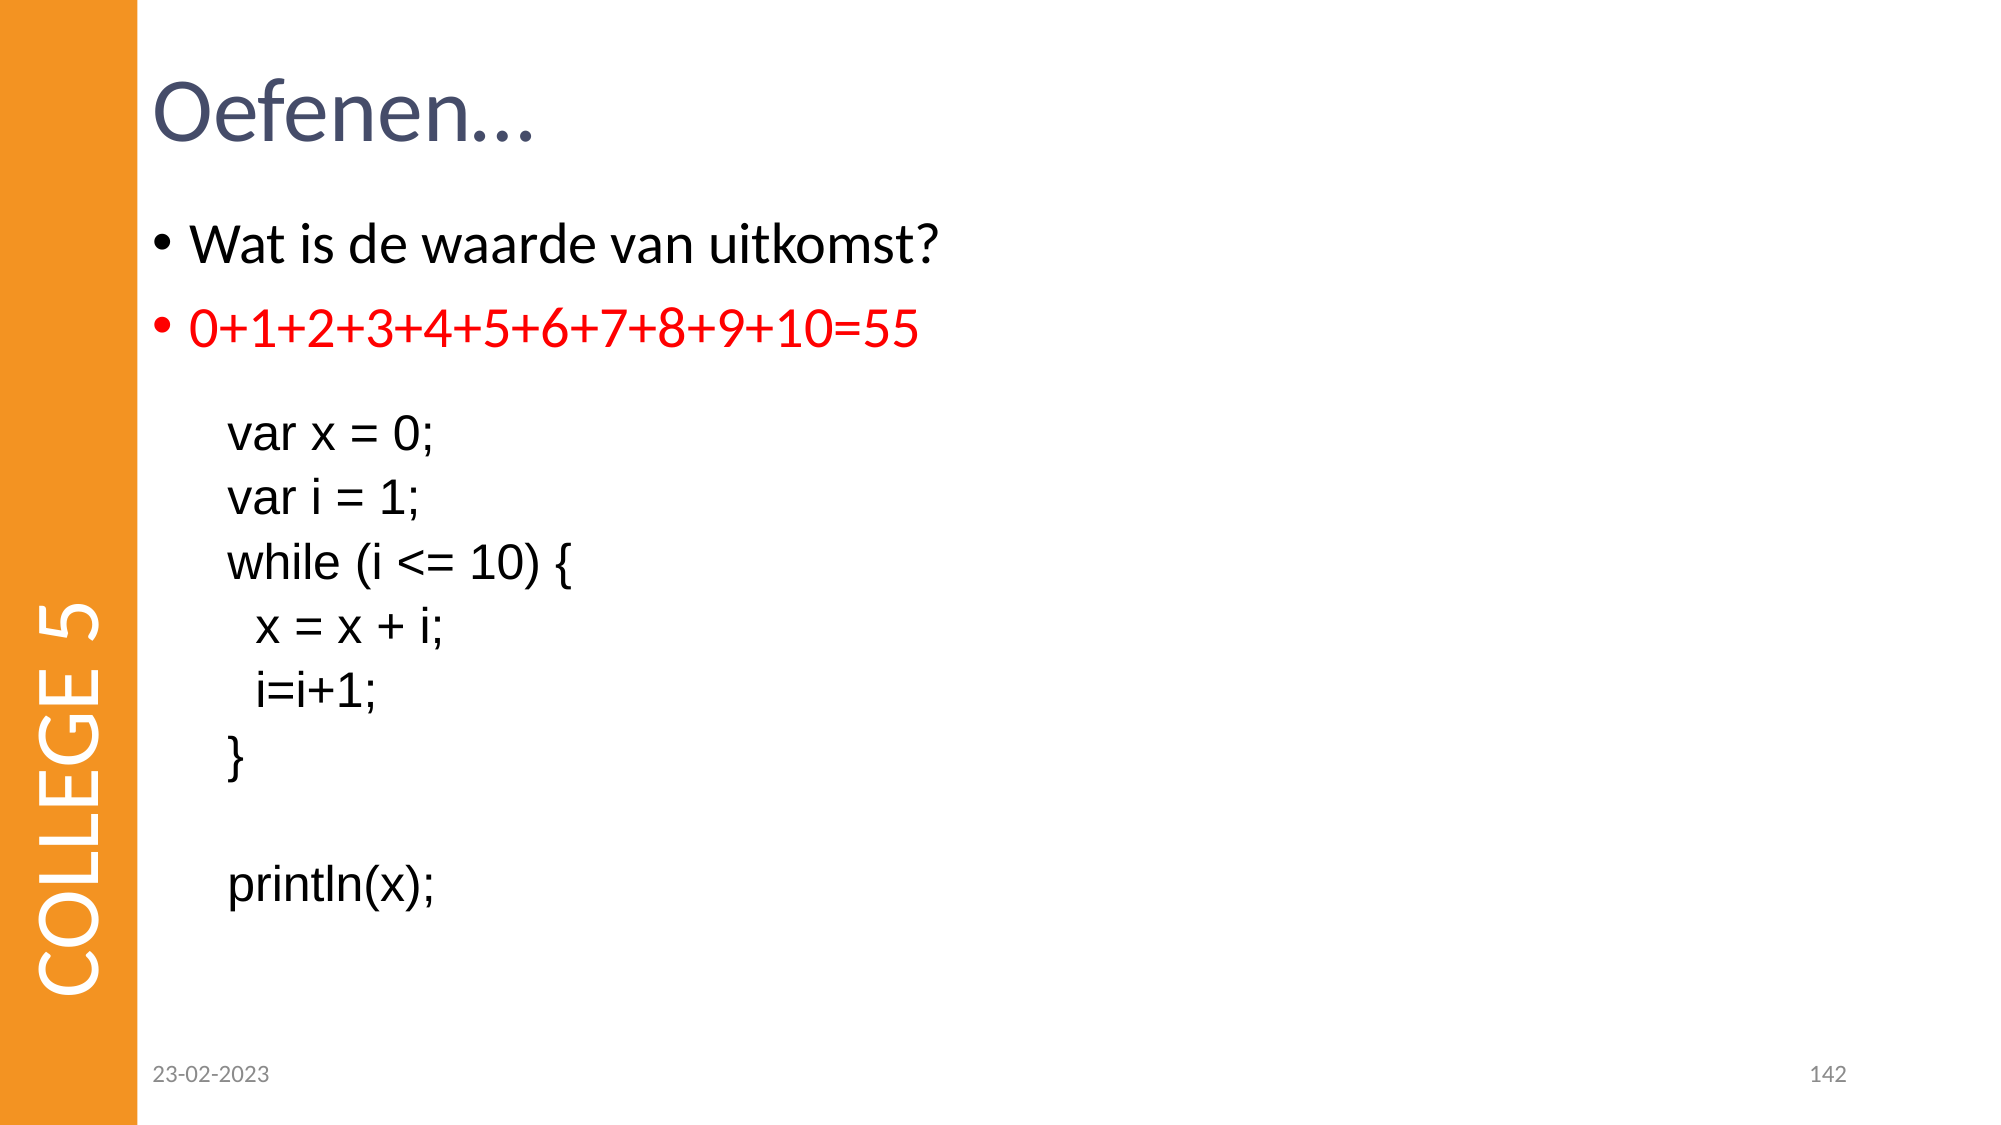

# Oefenen…
Wat is de waarde van uitkomst?
0+1+2+3+4+5+6+7+8+9+10=55

var x = 0;
var i = 1;
while (i <= 10) {
  x = x + i;
  i=i+1;
}

println(x);

COLLEGE 5
23-02-2023

142